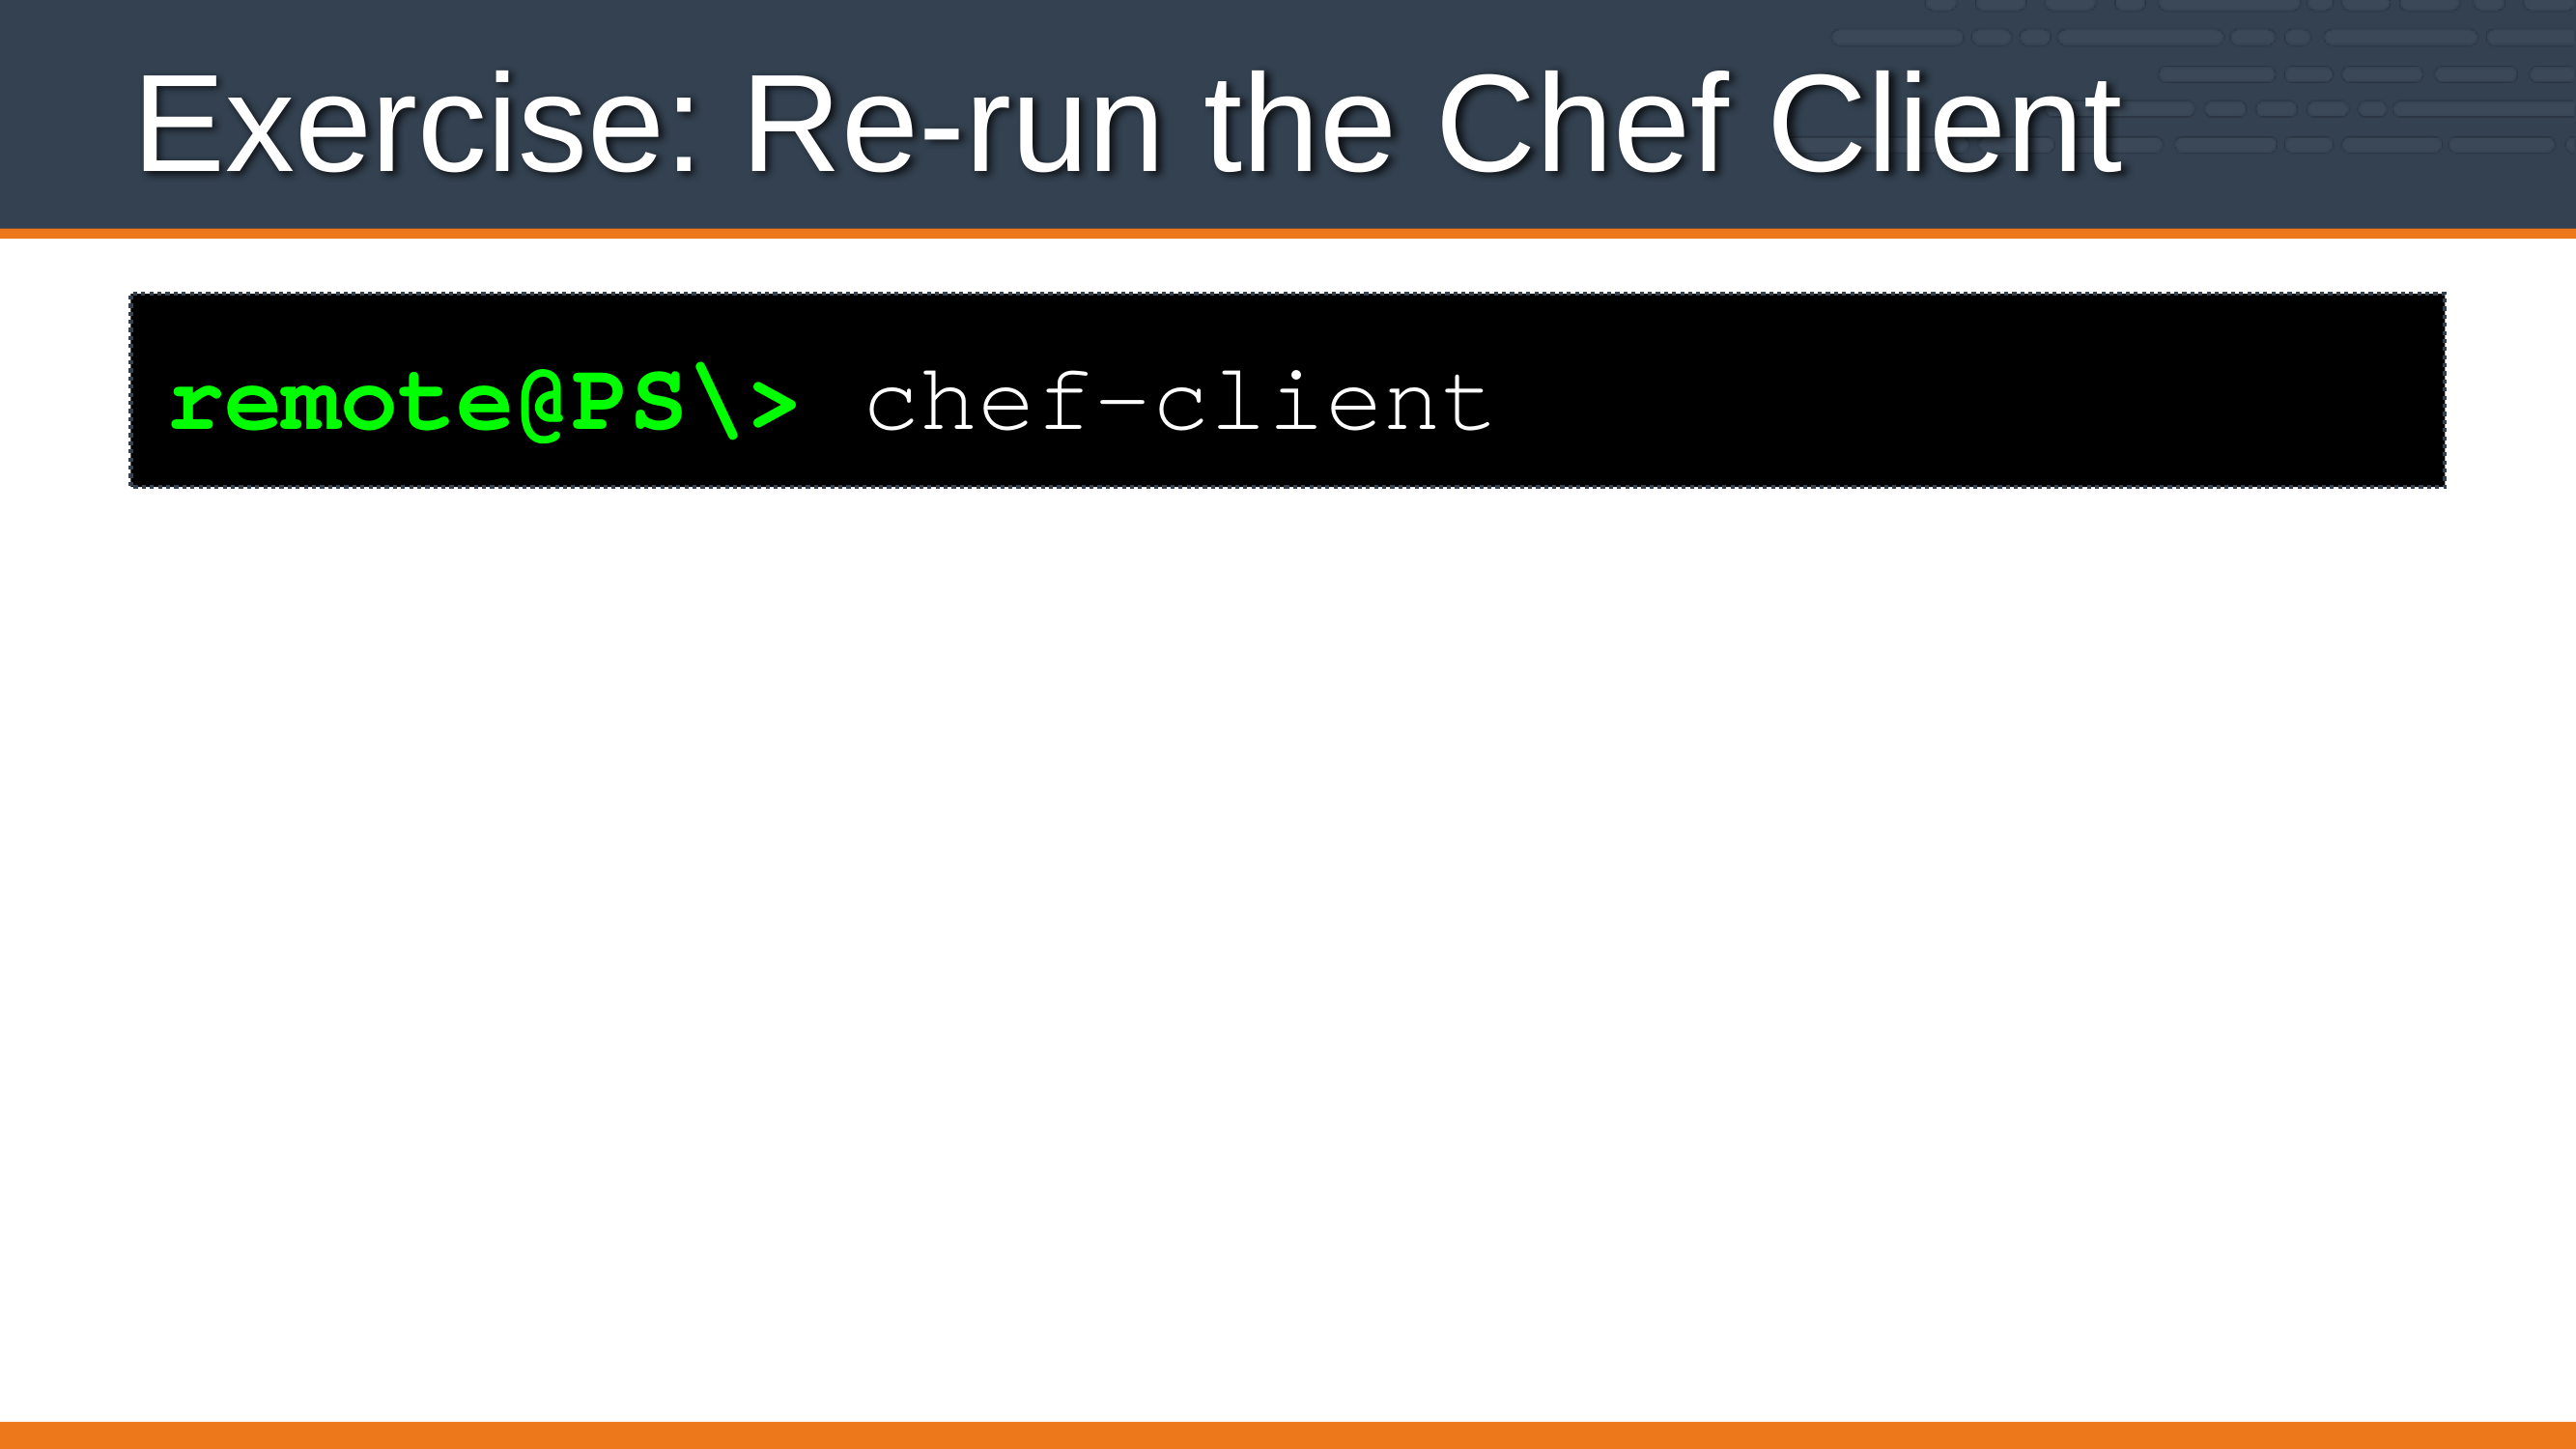

# Exercise: Re-run the Chef Client
remote@PS\> chef-client